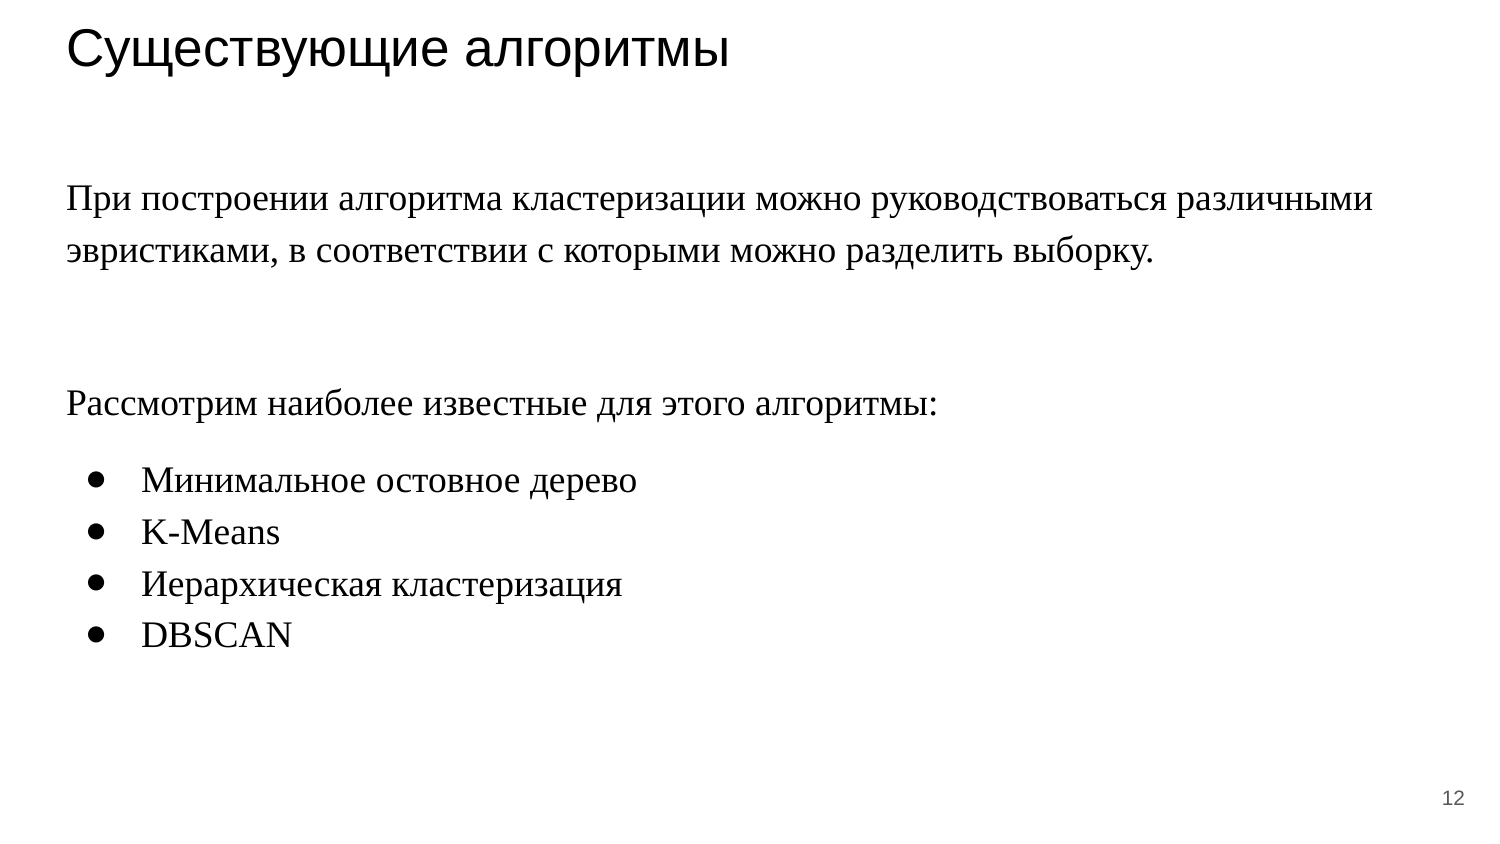

# Существующие алгоритмы
При построении алгоритма кластеризации можно руководствоваться различными эвристиками, в соответствии с которыми можно разделить выборку.

Рассмотрим наиболее известные для этого алгоритмы:
Минимальное остовное дерево
K-Means
Иерархическая кластеризация
DBSCAN
12